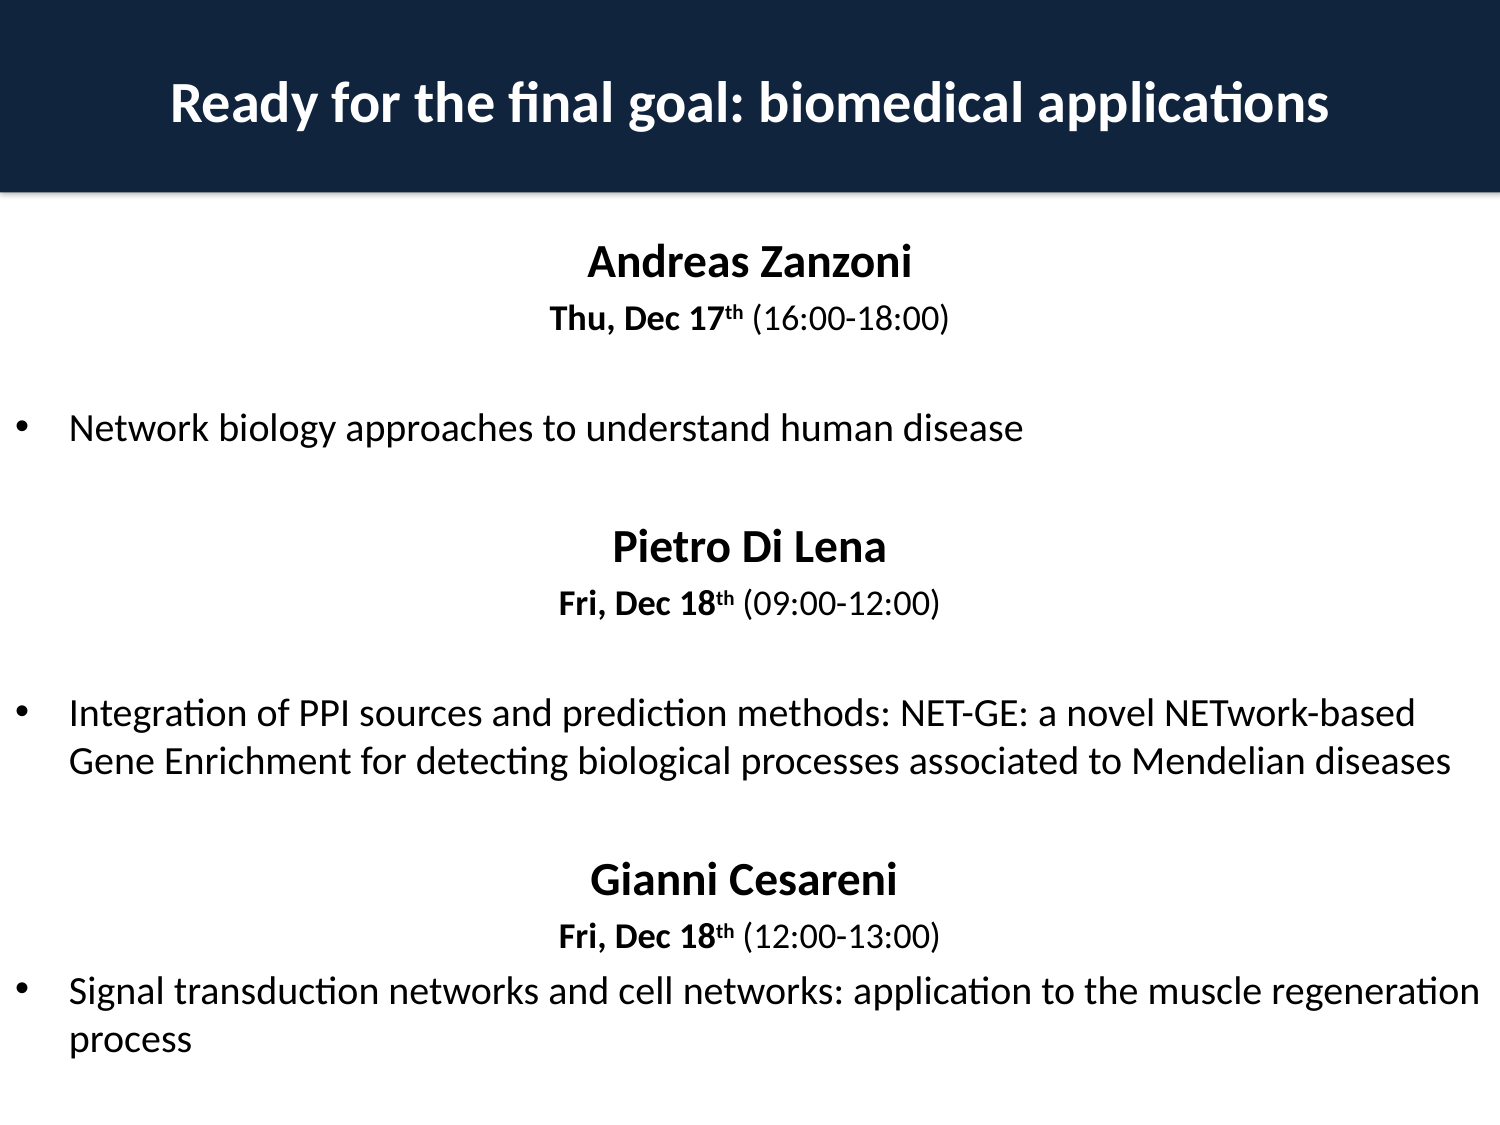

# Ready for the final goal: biomedical applications
Andreas Zanzoni
Thu, Dec 17th (16:00-18:00)

Network biology approaches to understand human disease

Pietro Di Lena
Fri, Dec 18th (09:00-12:00)

Integration of PPI sources and prediction methods: NET-GE: a novel NETwork-based Gene Enrichment for detecting biological processes associated to Mendelian diseases

Gianni Cesareni
Fri, Dec 18th (12:00-13:00)
Signal transduction networks and cell networks: application to the muscle regeneration process